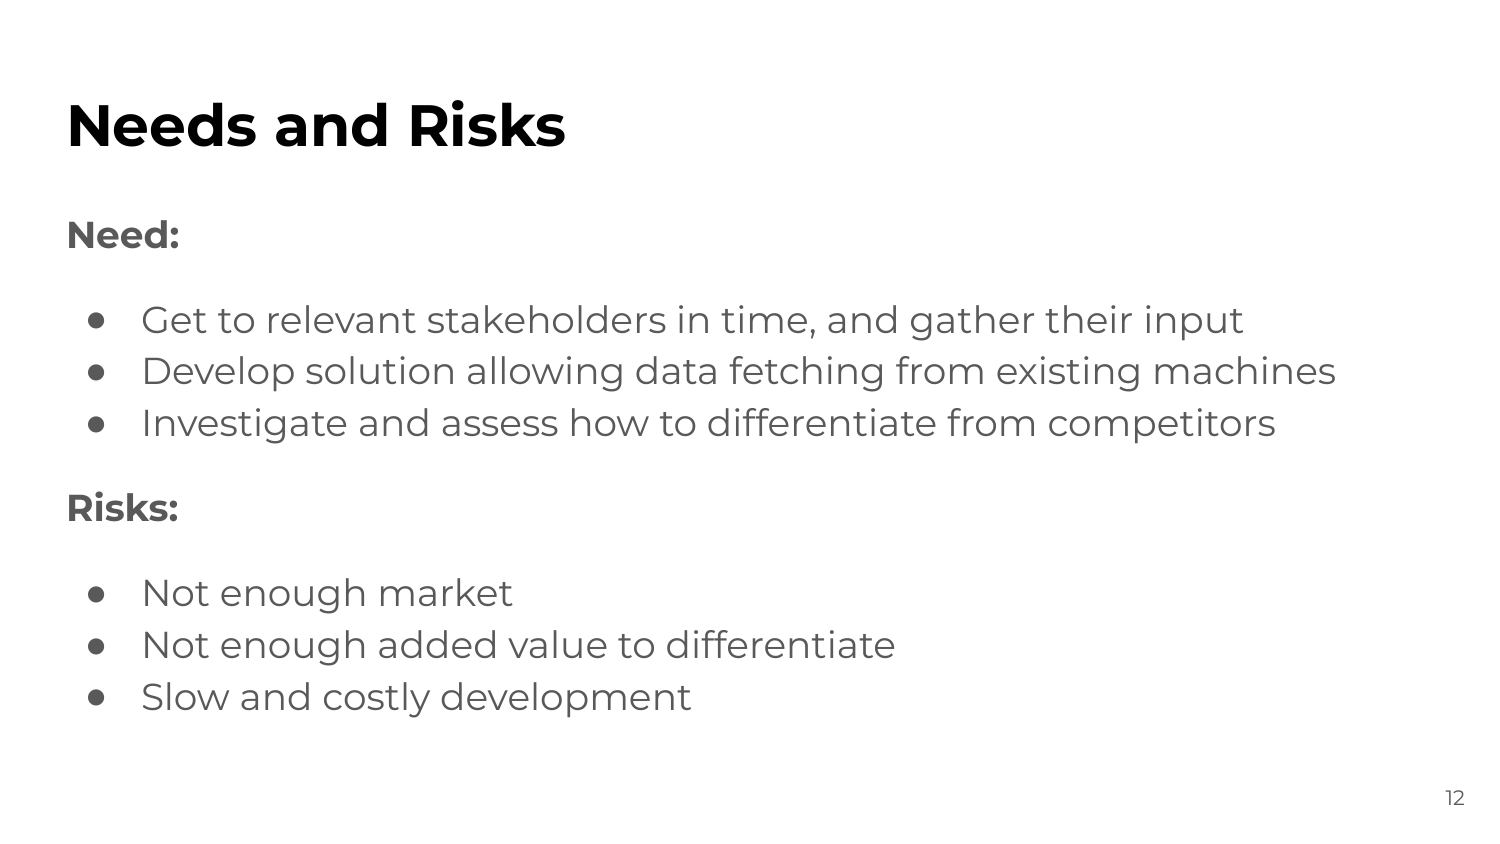

# Needs and Risks
Need:
Get to relevant stakeholders in time, and gather their input
Develop solution allowing data fetching from existing machines
Investigate and assess how to differentiate from competitors
Risks:
Not enough market
Not enough added value to differentiate
Slow and costly development
12